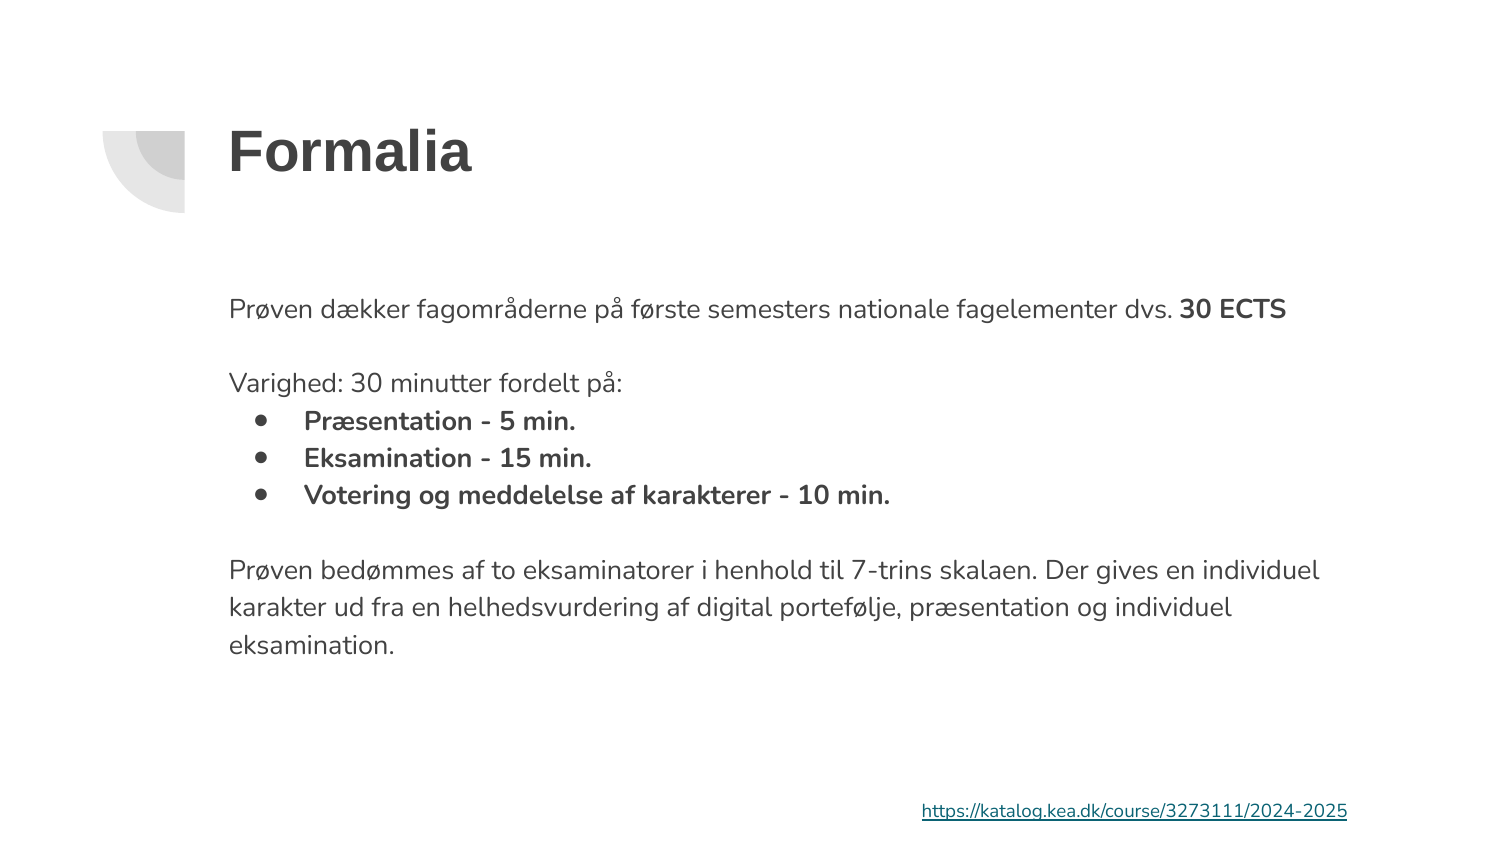

# Formalia

Prøven dækker fagområderne på første semesters nationale fagelementer dvs. 30 ECTS

Varighed: 30 minutter fordelt på:
Præsentation - 5 min.
Eksamination - 15 min.
Votering og meddelelse af karakterer - 10 min.

Prøven bedømmes af to eksaminatorer i henhold til 7-trins skalaen. Der gives en individuel karakter ud fra en helhedsvurdering af digital portefølje, præsentation og individuel eksamination.

https://katalog.kea.dk/course/3273111/2024-2025